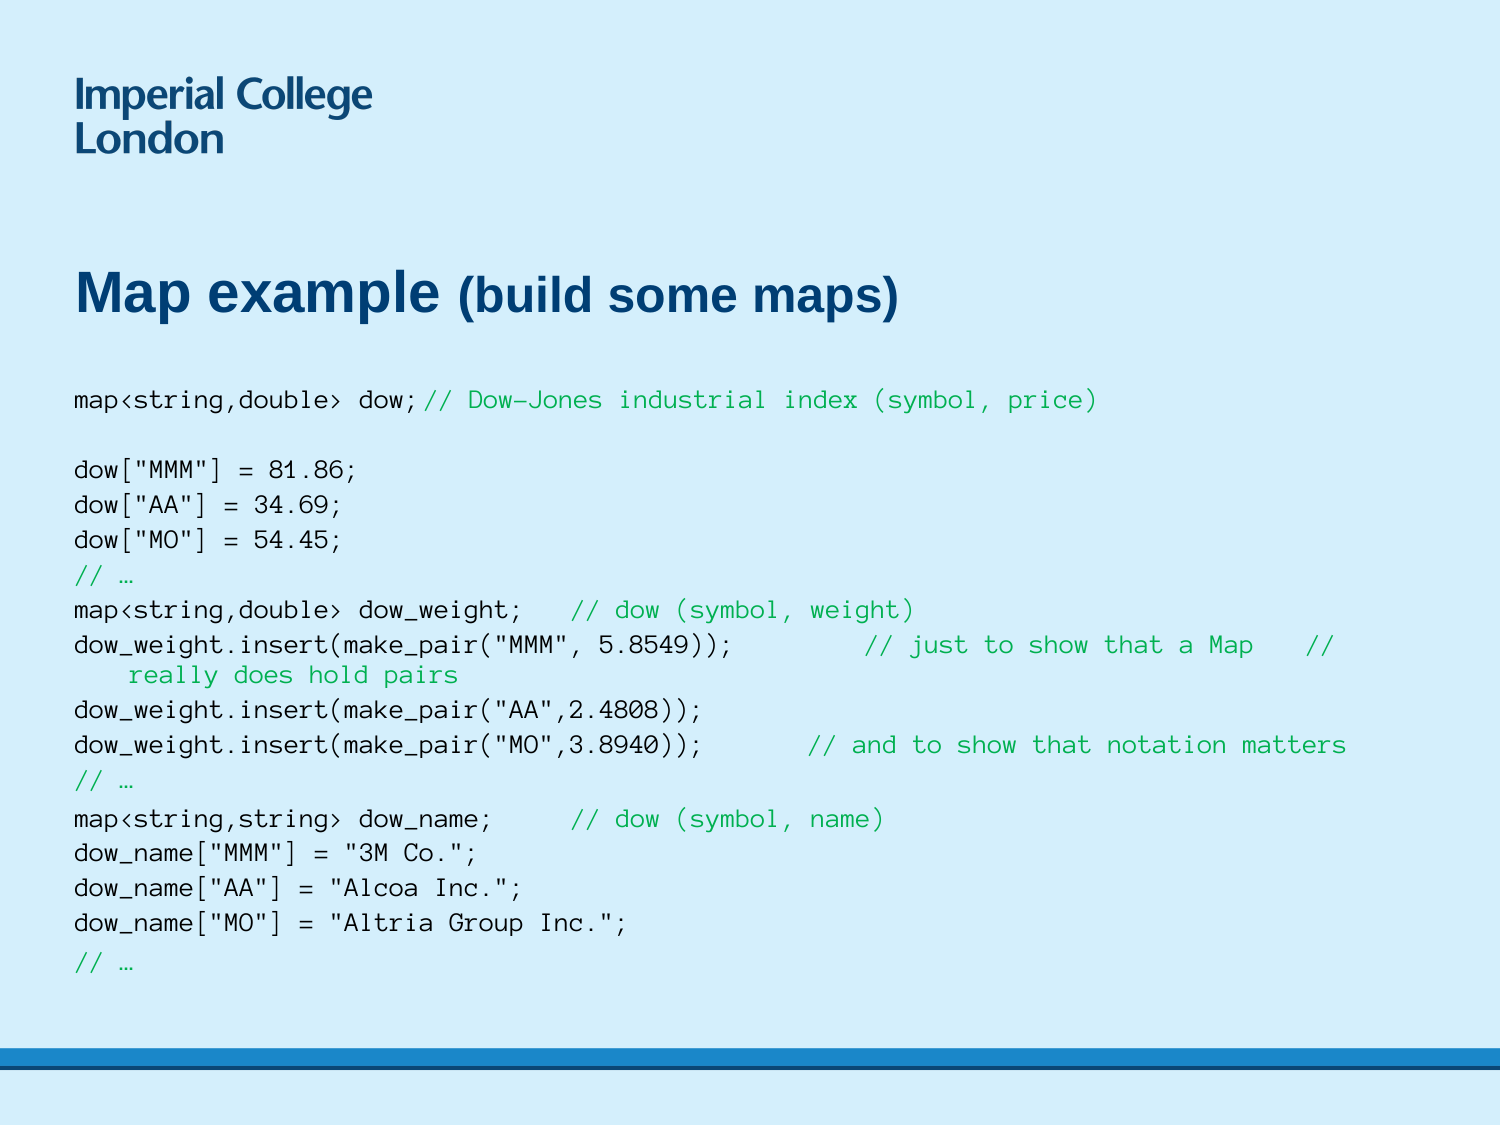

# Map example (build some maps)
map<string,double> dow;	// Dow-Jones industrial index (symbol, price)

dow["MMM"] = 81.86;
dow["AA"] = 34.69;
dow["MO"] = 54.45;
// …
map<string,double> dow_weight;				// dow (symbol, weight)
dow_weight.insert(make_pair("MMM", 5.8549));	// just to show that a Map 													// really does hold pairs
dow_weight.insert(make_pair("AA",2.4808));
dow_weight.insert(make_pair("MO",3.8940));	      // and to show that notation matters
// …
map<string,string> dow_name;	// dow (symbol, name)
dow_name["MMM"] = "3M Co.";
dow_name["AA"] = "Alcoa Inc.";
dow_name["MO"] = "Altria Group Inc.";
// …